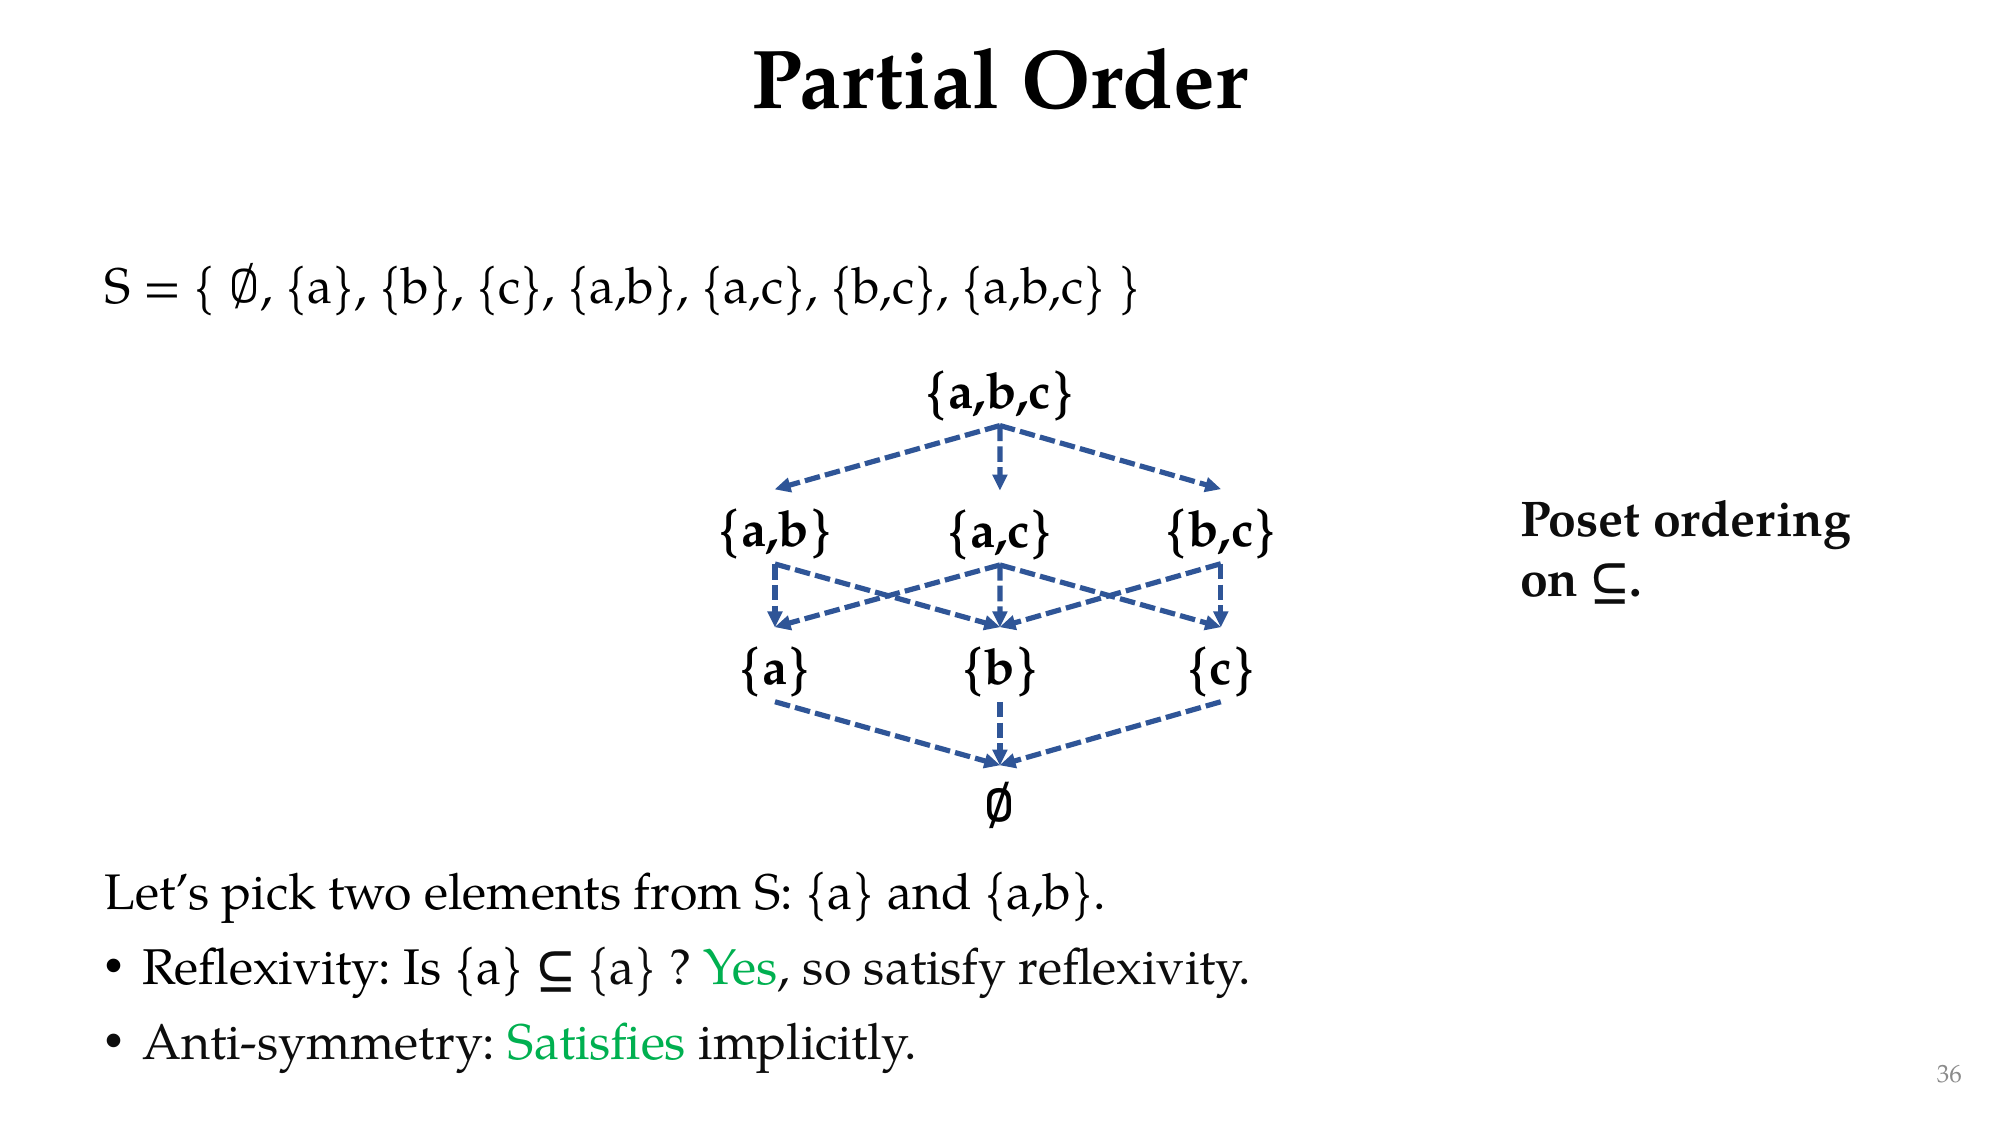

# Partial Order
S = { ∅, {a}, {b}, {c}, {a,b}, {a,c}, {b,c}, {a,b,c} }
{a,b,c}
Poset ordering on ⊆.
{b,c}
{a,b}
{a,c}
{c}
{a}
{b}
∅
Let’s pick two elements from S: {a} and {a,b}.
Reflexivity: Is {a} ⊆ {a} ? Yes, so satisfy reflexivity.
Anti-symmetry: Satisfies implicitly.
36